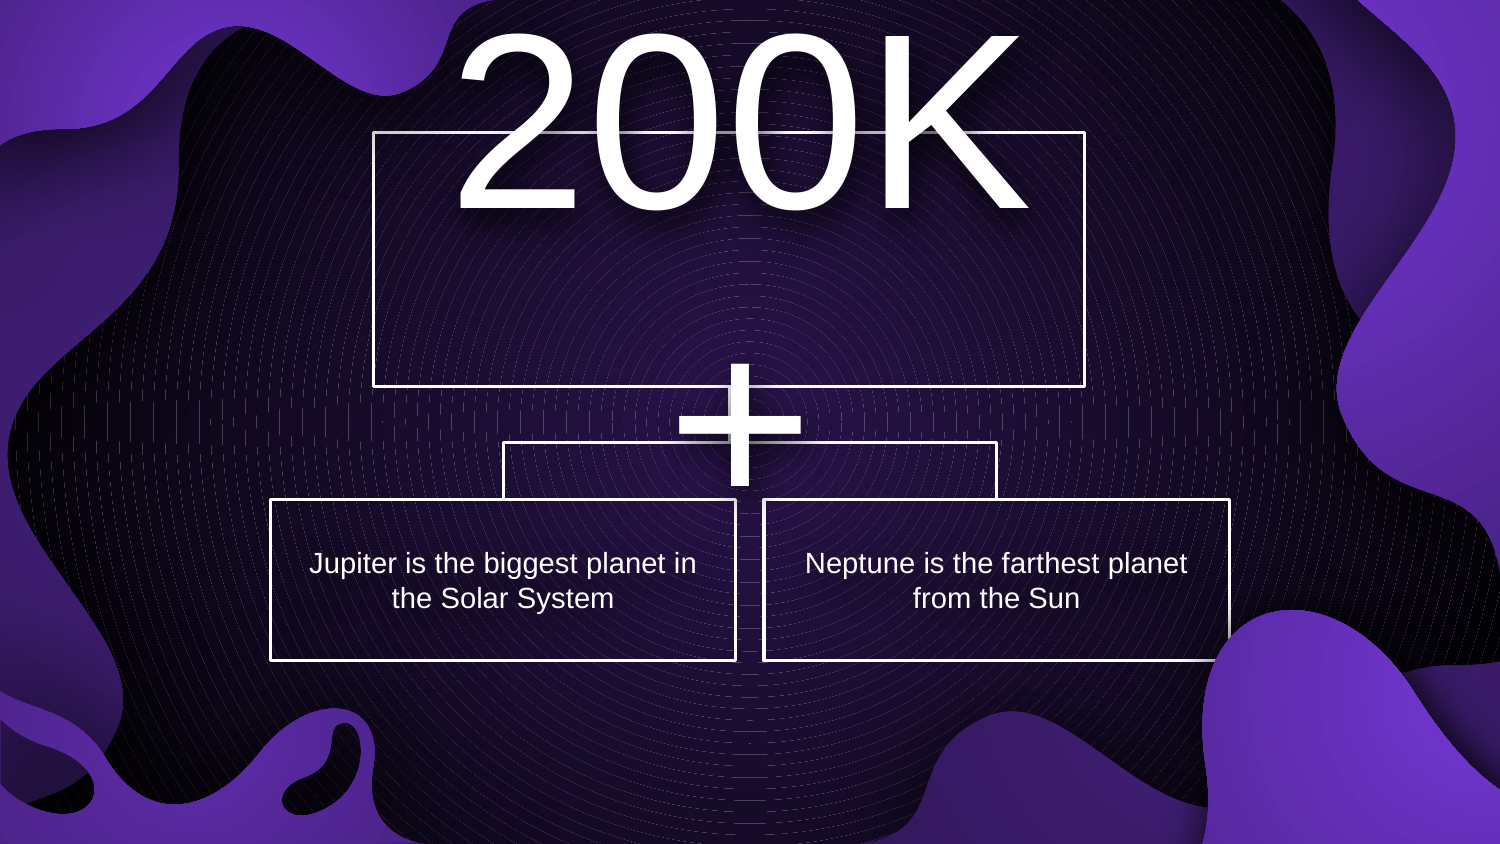

# 200K+
Jupiter is the biggest planet in the Solar System
Neptune is the farthest planet from the Sun